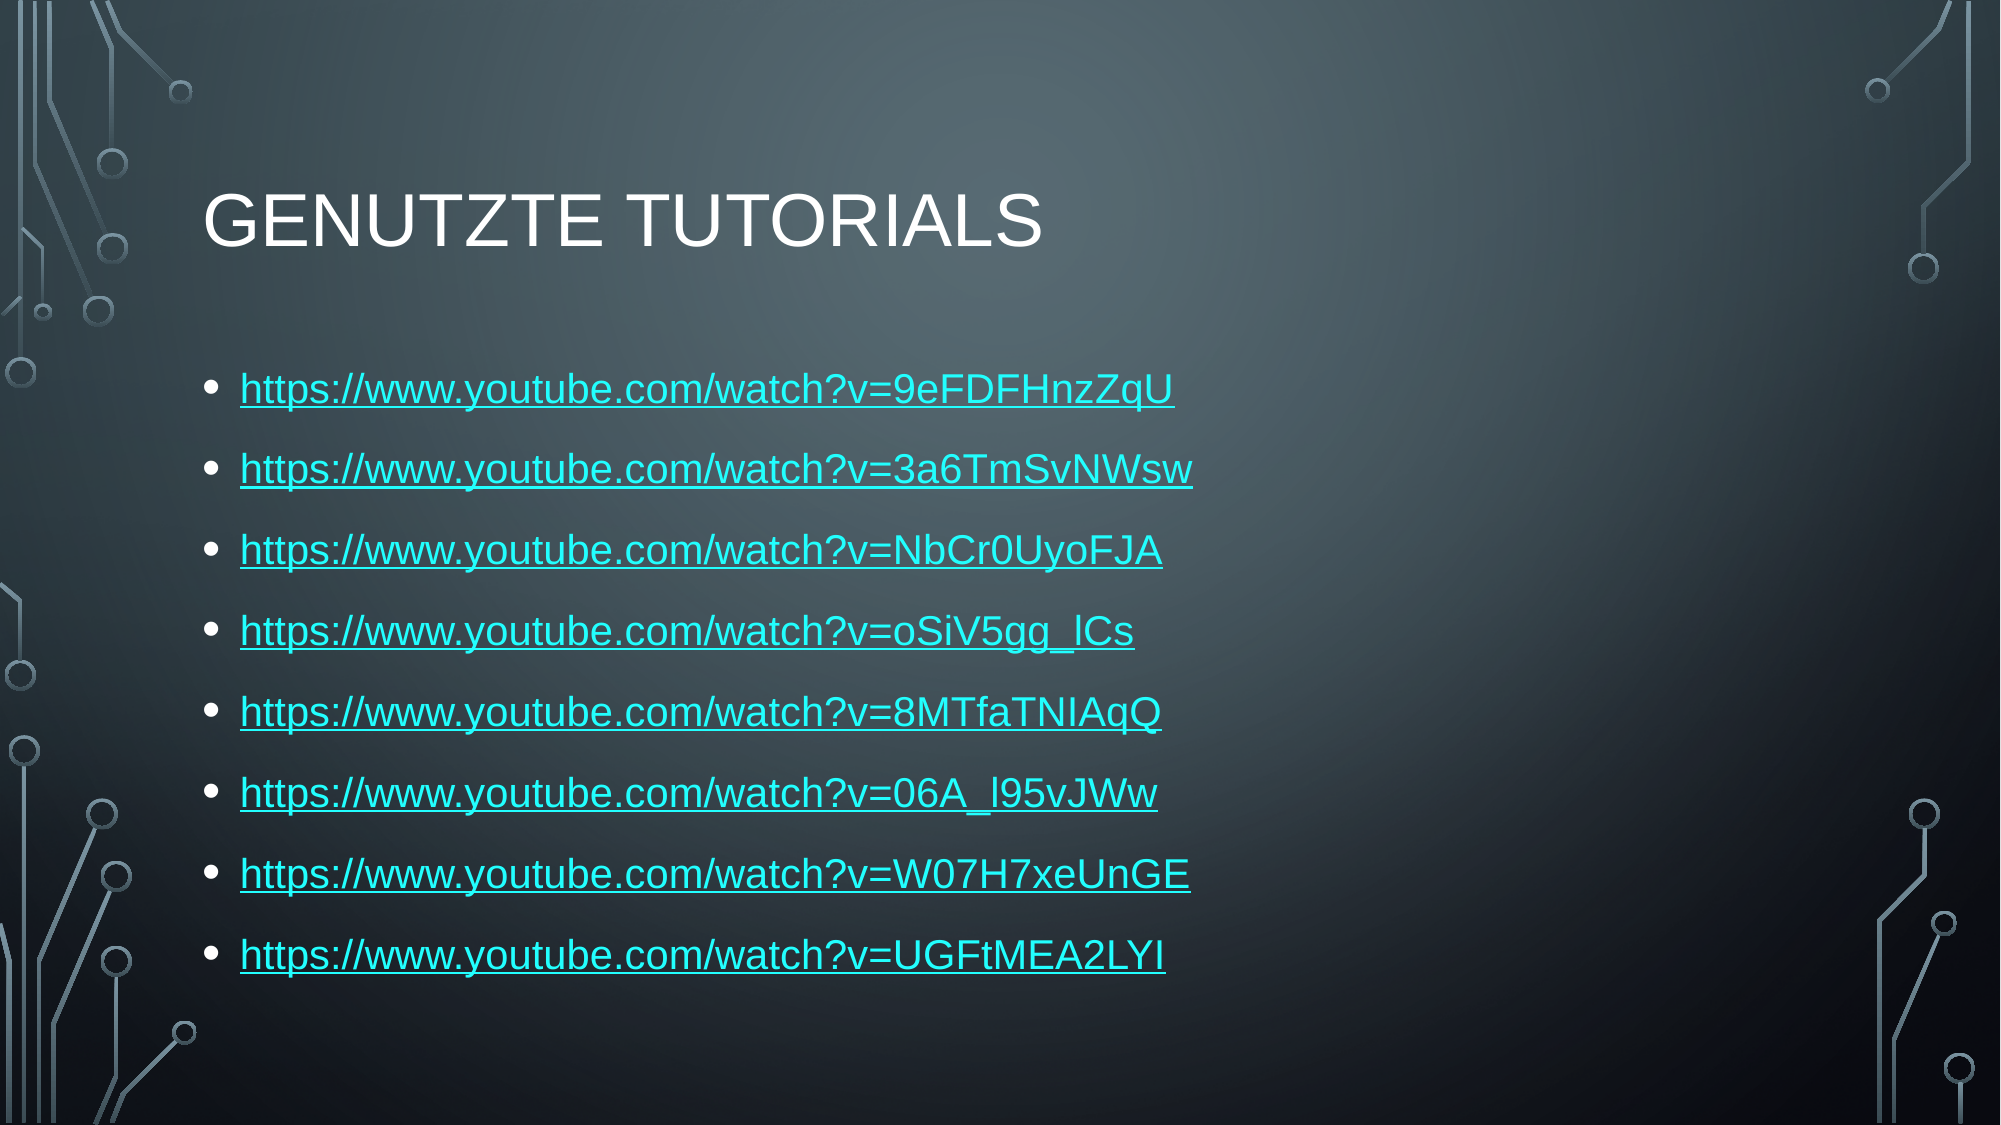

# Genutzte Tutorials
https://www.youtube.com/watch?v=9eFDFHnzZqU
https://www.youtube.com/watch?v=3a6TmSvNWsw
https://www.youtube.com/watch?v=NbCr0UyoFJA
https://www.youtube.com/watch?v=oSiV5gg_lCs
https://www.youtube.com/watch?v=8MTfaTNIAqQ
https://www.youtube.com/watch?v=06A_l95vJWw
https://www.youtube.com/watch?v=W07H7xeUnGE
https://www.youtube.com/watch?v=UGFtMEA2LYI